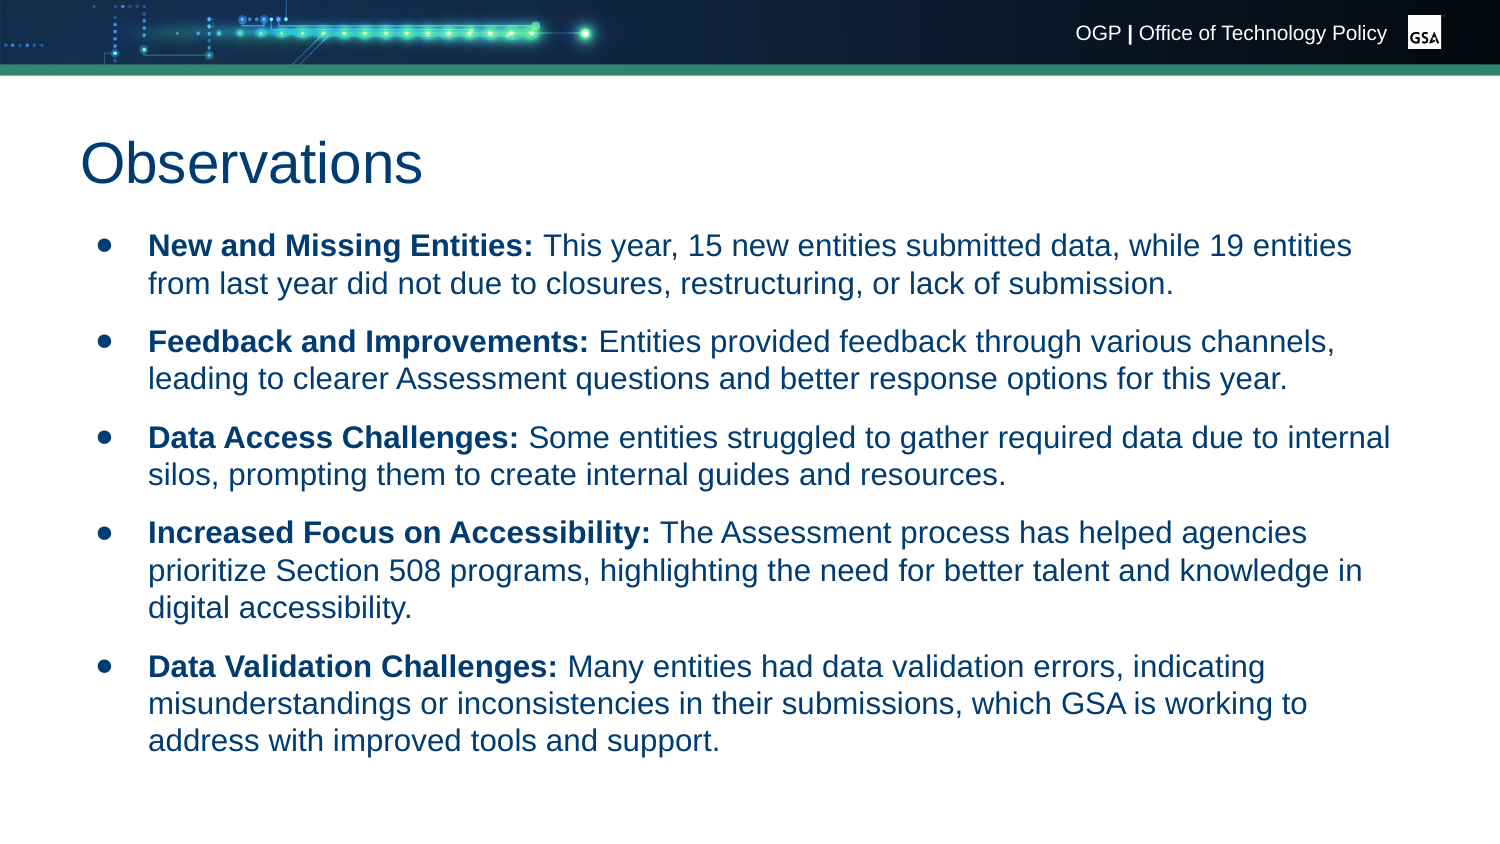

# Observations
New and Missing Entities: This year, 15 new entities submitted data, while 19 entities from last year did not due to closures, restructuring, or lack of submission.
Feedback and Improvements: Entities provided feedback through various channels, leading to clearer Assessment questions and better response options for this year.
Data Access Challenges: Some entities struggled to gather required data due to internal silos, prompting them to create internal guides and resources.
Increased Focus on Accessibility: The Assessment process has helped agencies prioritize Section 508 programs, highlighting the need for better talent and knowledge in digital accessibility.
Data Validation Challenges: Many entities had data validation errors, indicating misunderstandings or inconsistencies in their submissions, which GSA is working to address with improved tools and support.